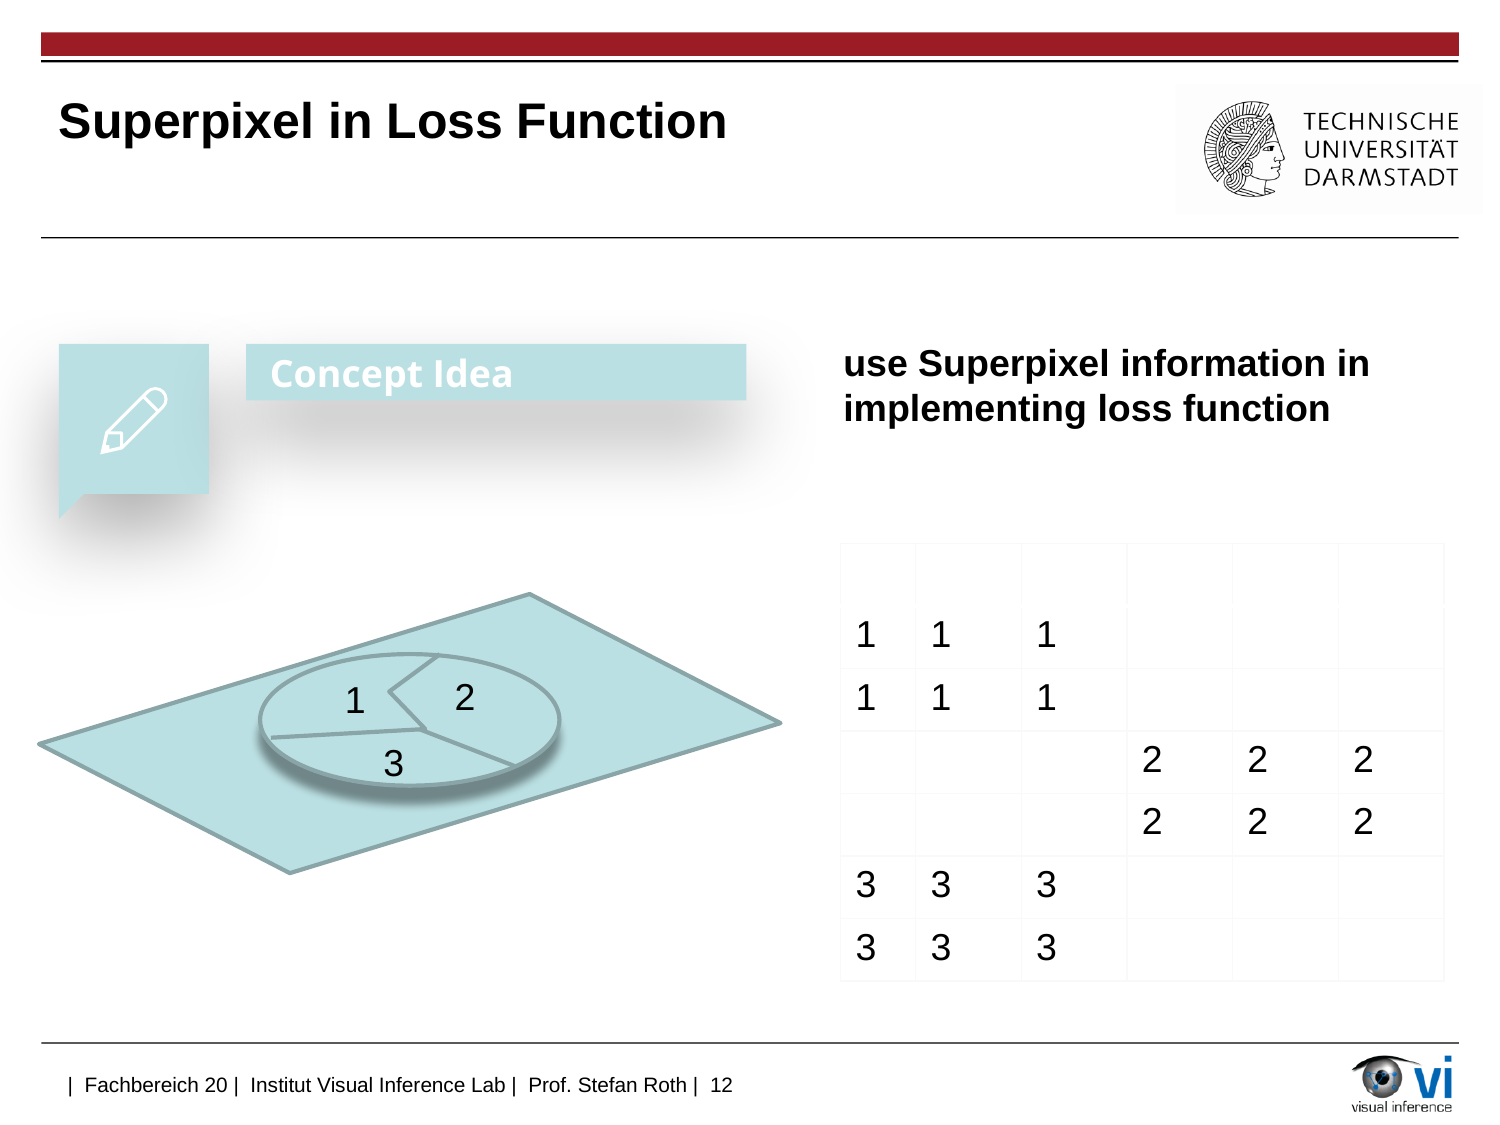

# Superpixel in Loss Function

use Superpixel information in implementing loss function

Concept Idea

| 1 | 1 | 1 |  |  |  |
| --- | --- | --- | --- | --- | --- |
| 1 | 1 | 1 |  |  |  |
| 1 | 1 | 1 |  |  |  |
|  |  |  | 2 | 2 | 2 |
|  |  |  | 2 | 2 | 2 |
| 3 | 3 | 3 |  |  |  |
| 3 | 3 | 3 |  |  |  |

2
1
3